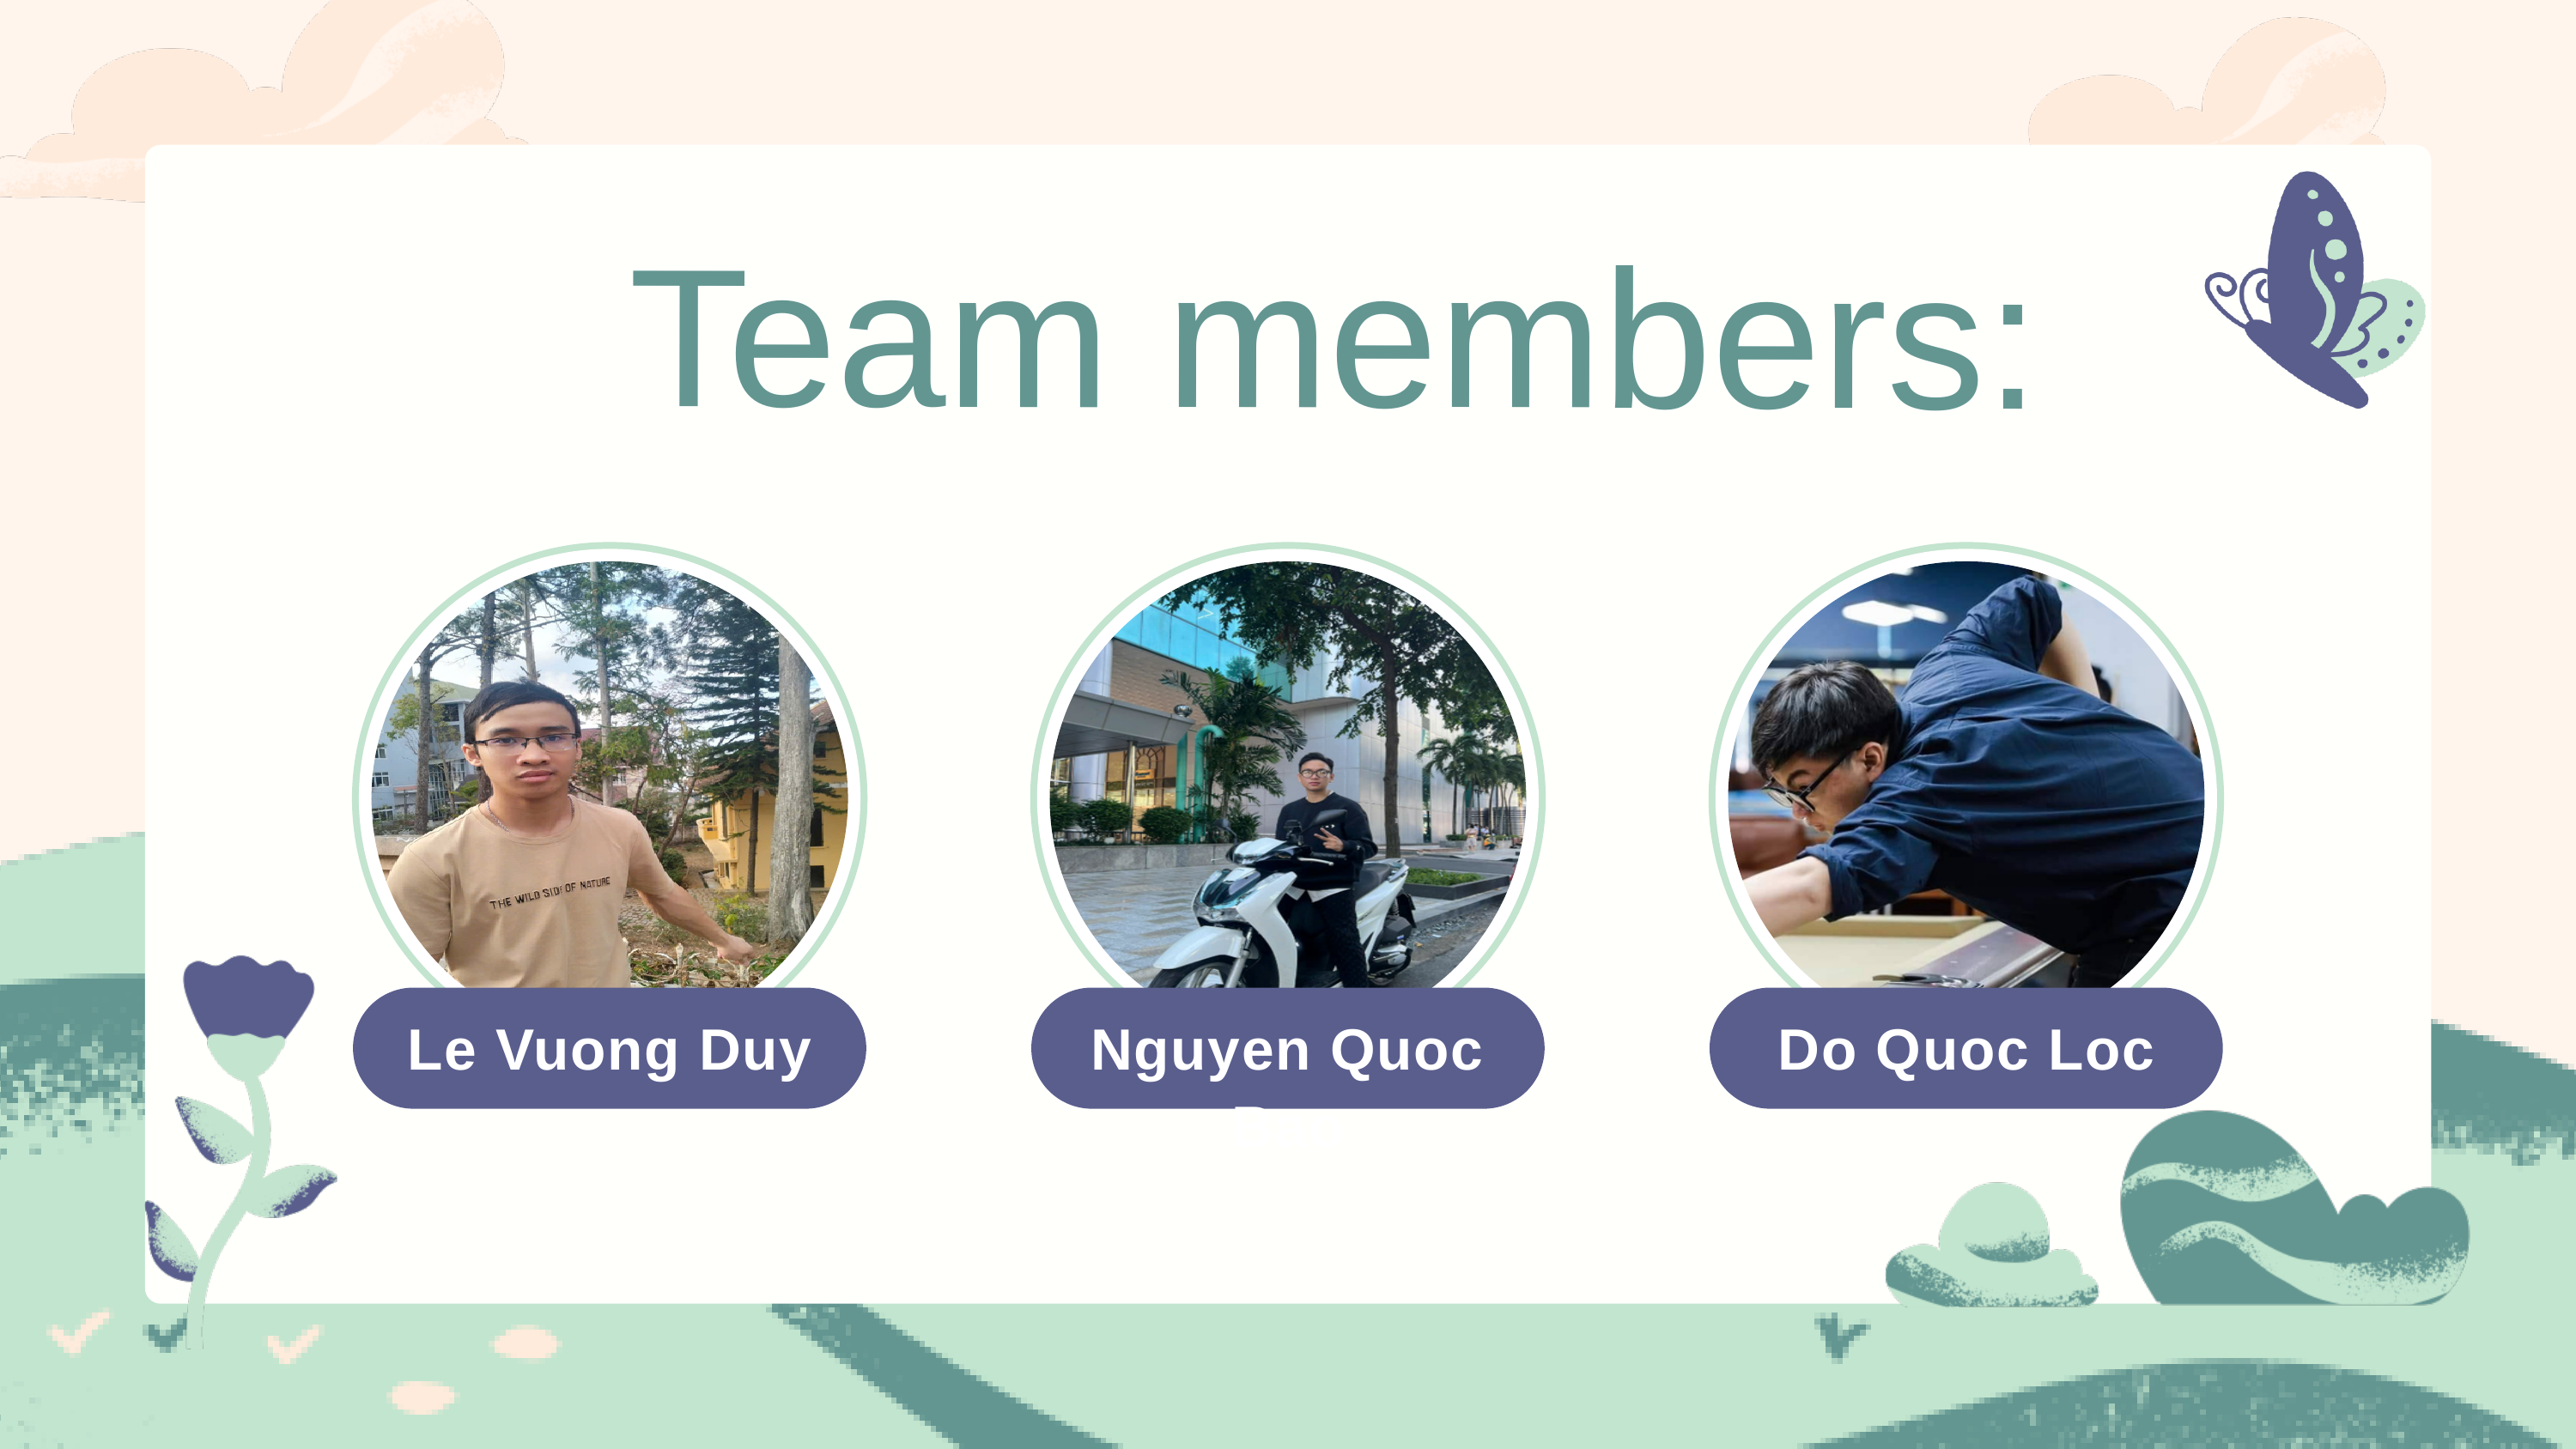

Team members:

Le Vuong Duy
Nguyen Quoc Bao
Do Quoc Loc